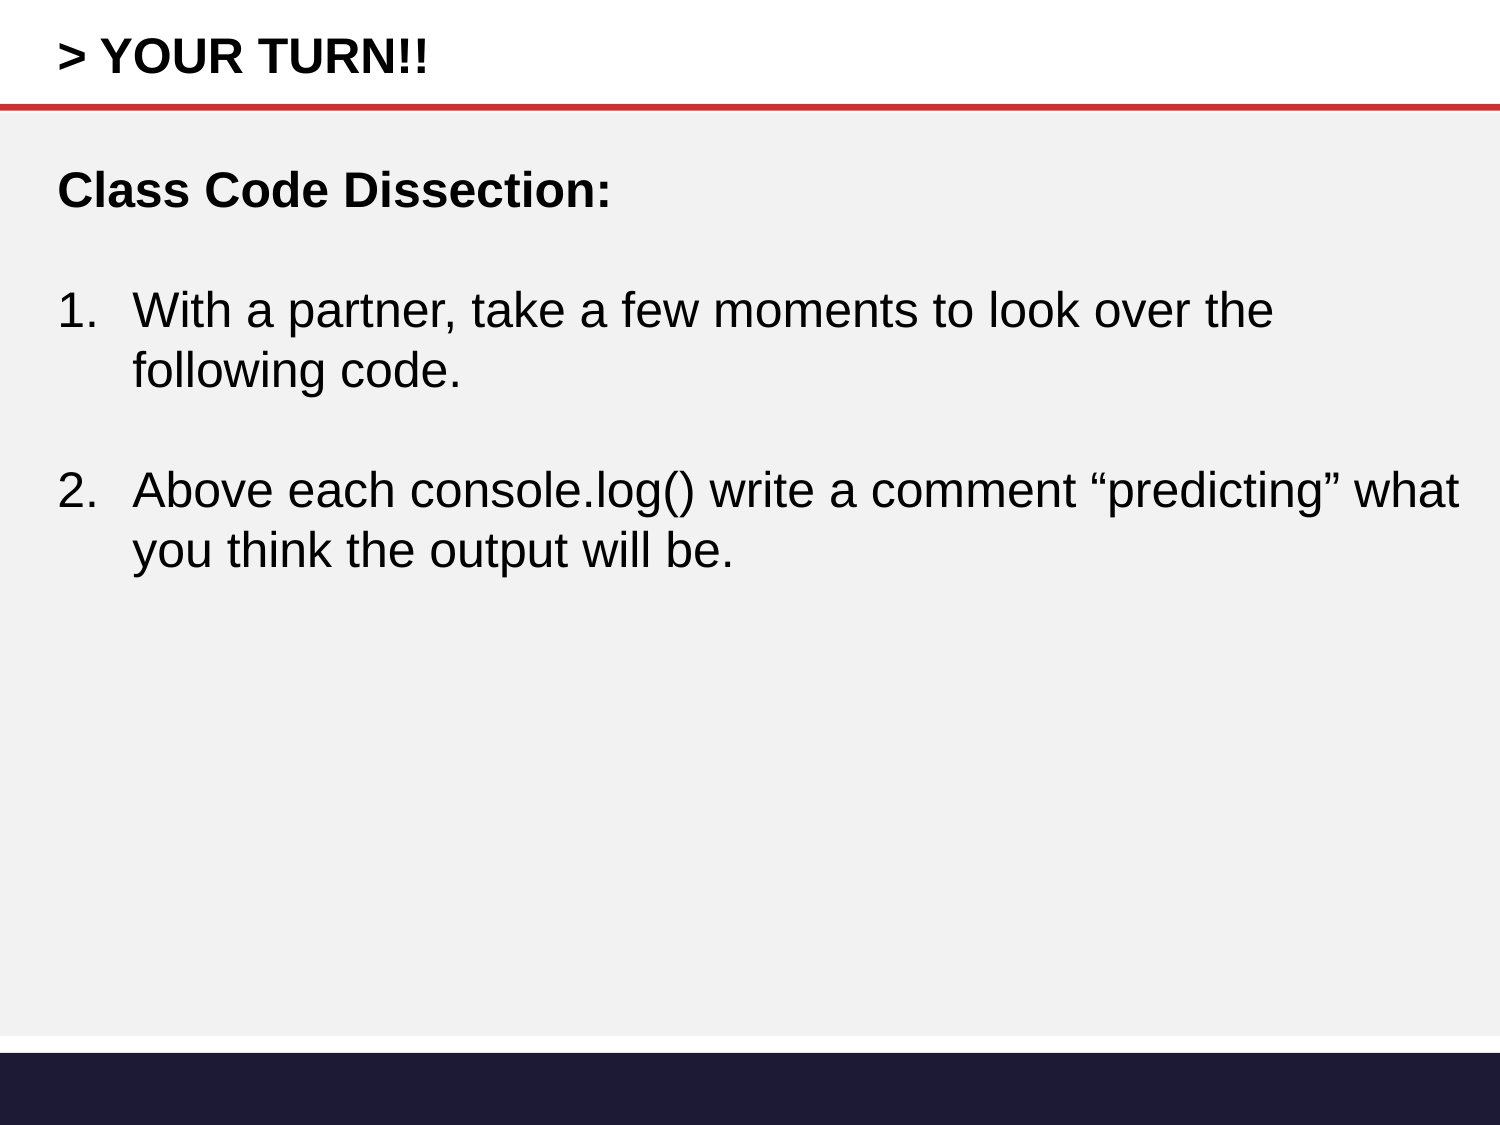

> YOUR TURN!!

Class Code Dissection:

With a partner, take a few moments to look over the following code.

Above each console.log() write a comment “predicting” what you think the output will be.